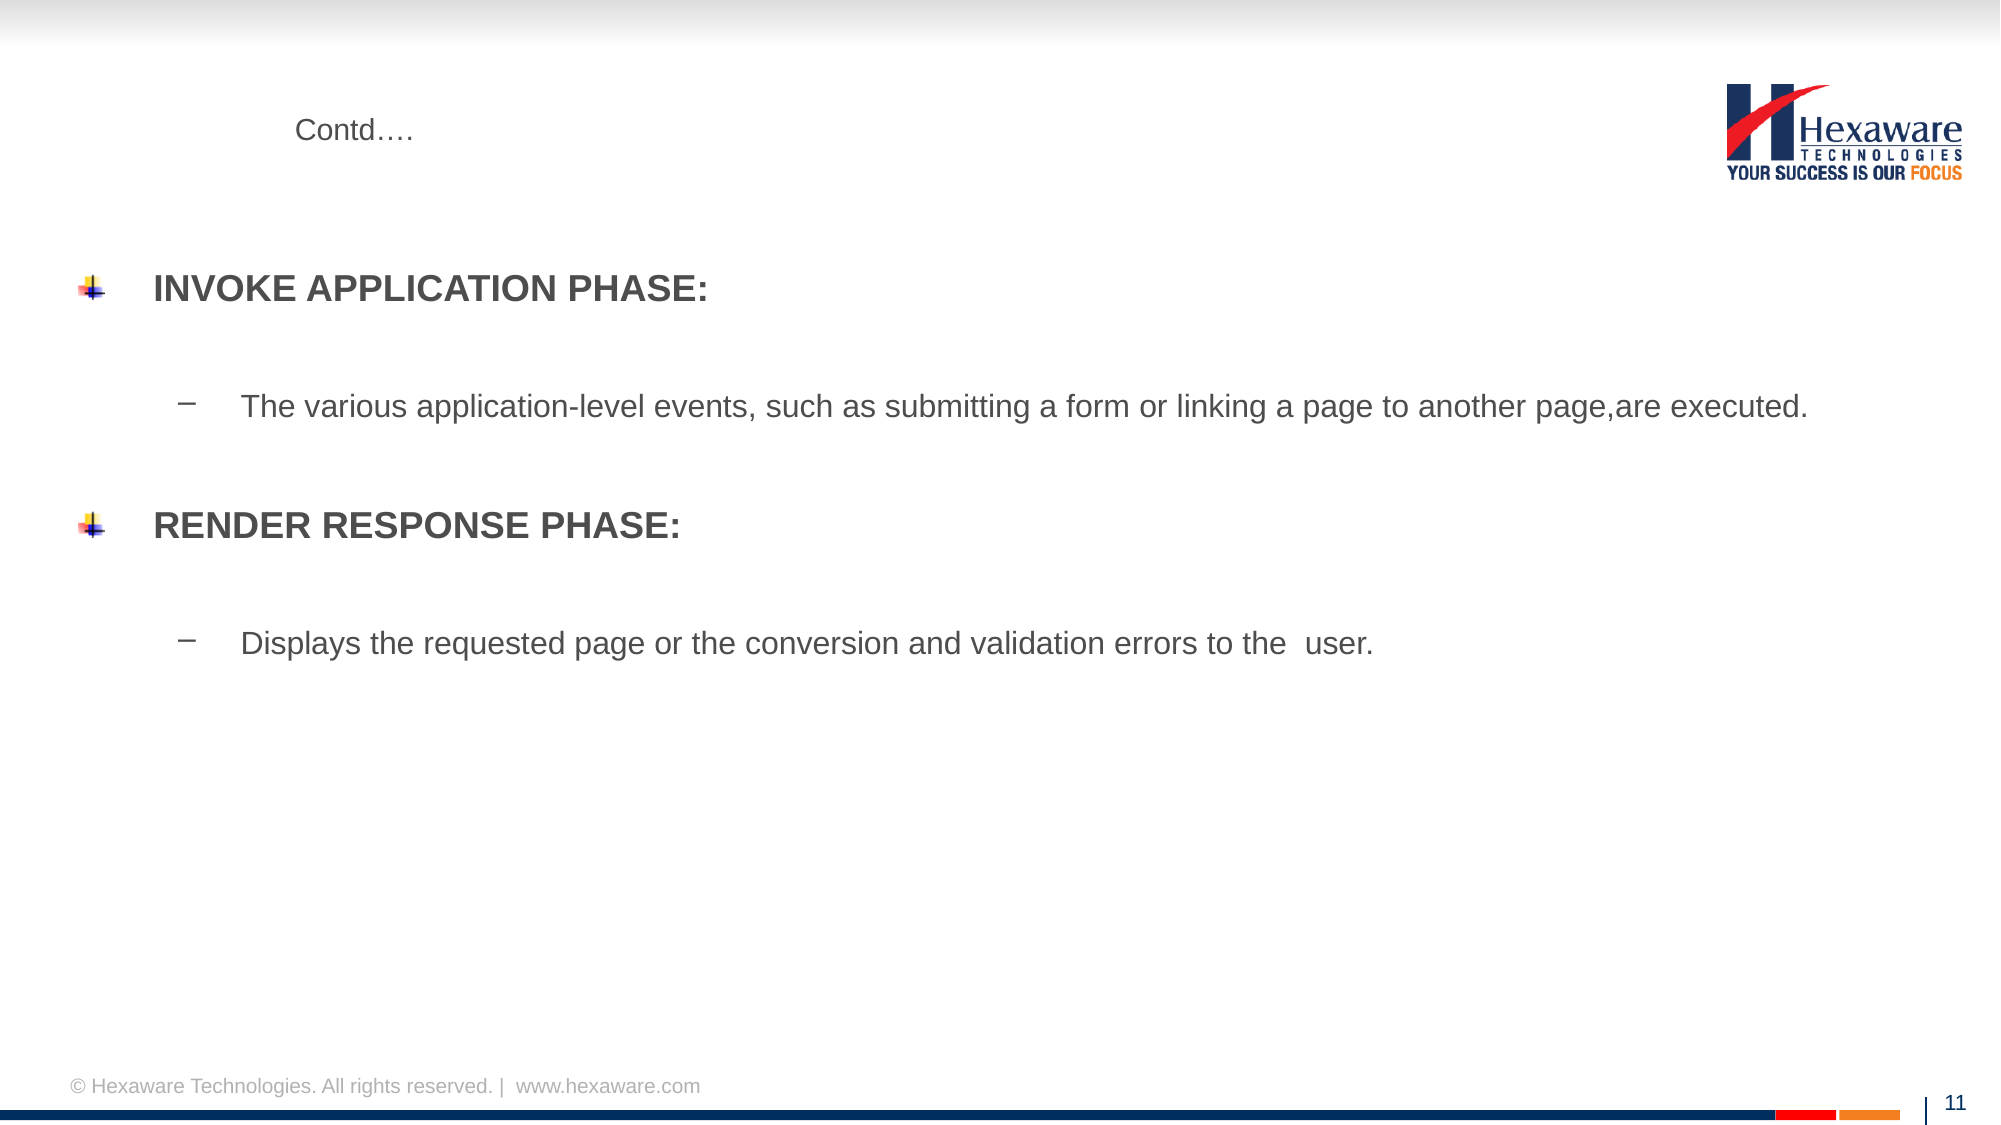

# Contd….
INVOKE APPLICATION PHASE:

The various application-level events, such as submitting a form or linking a page to another page,are executed.

RENDER RESPONSE PHASE:

Displays the requested page or the conversion and validation errors to the  user.